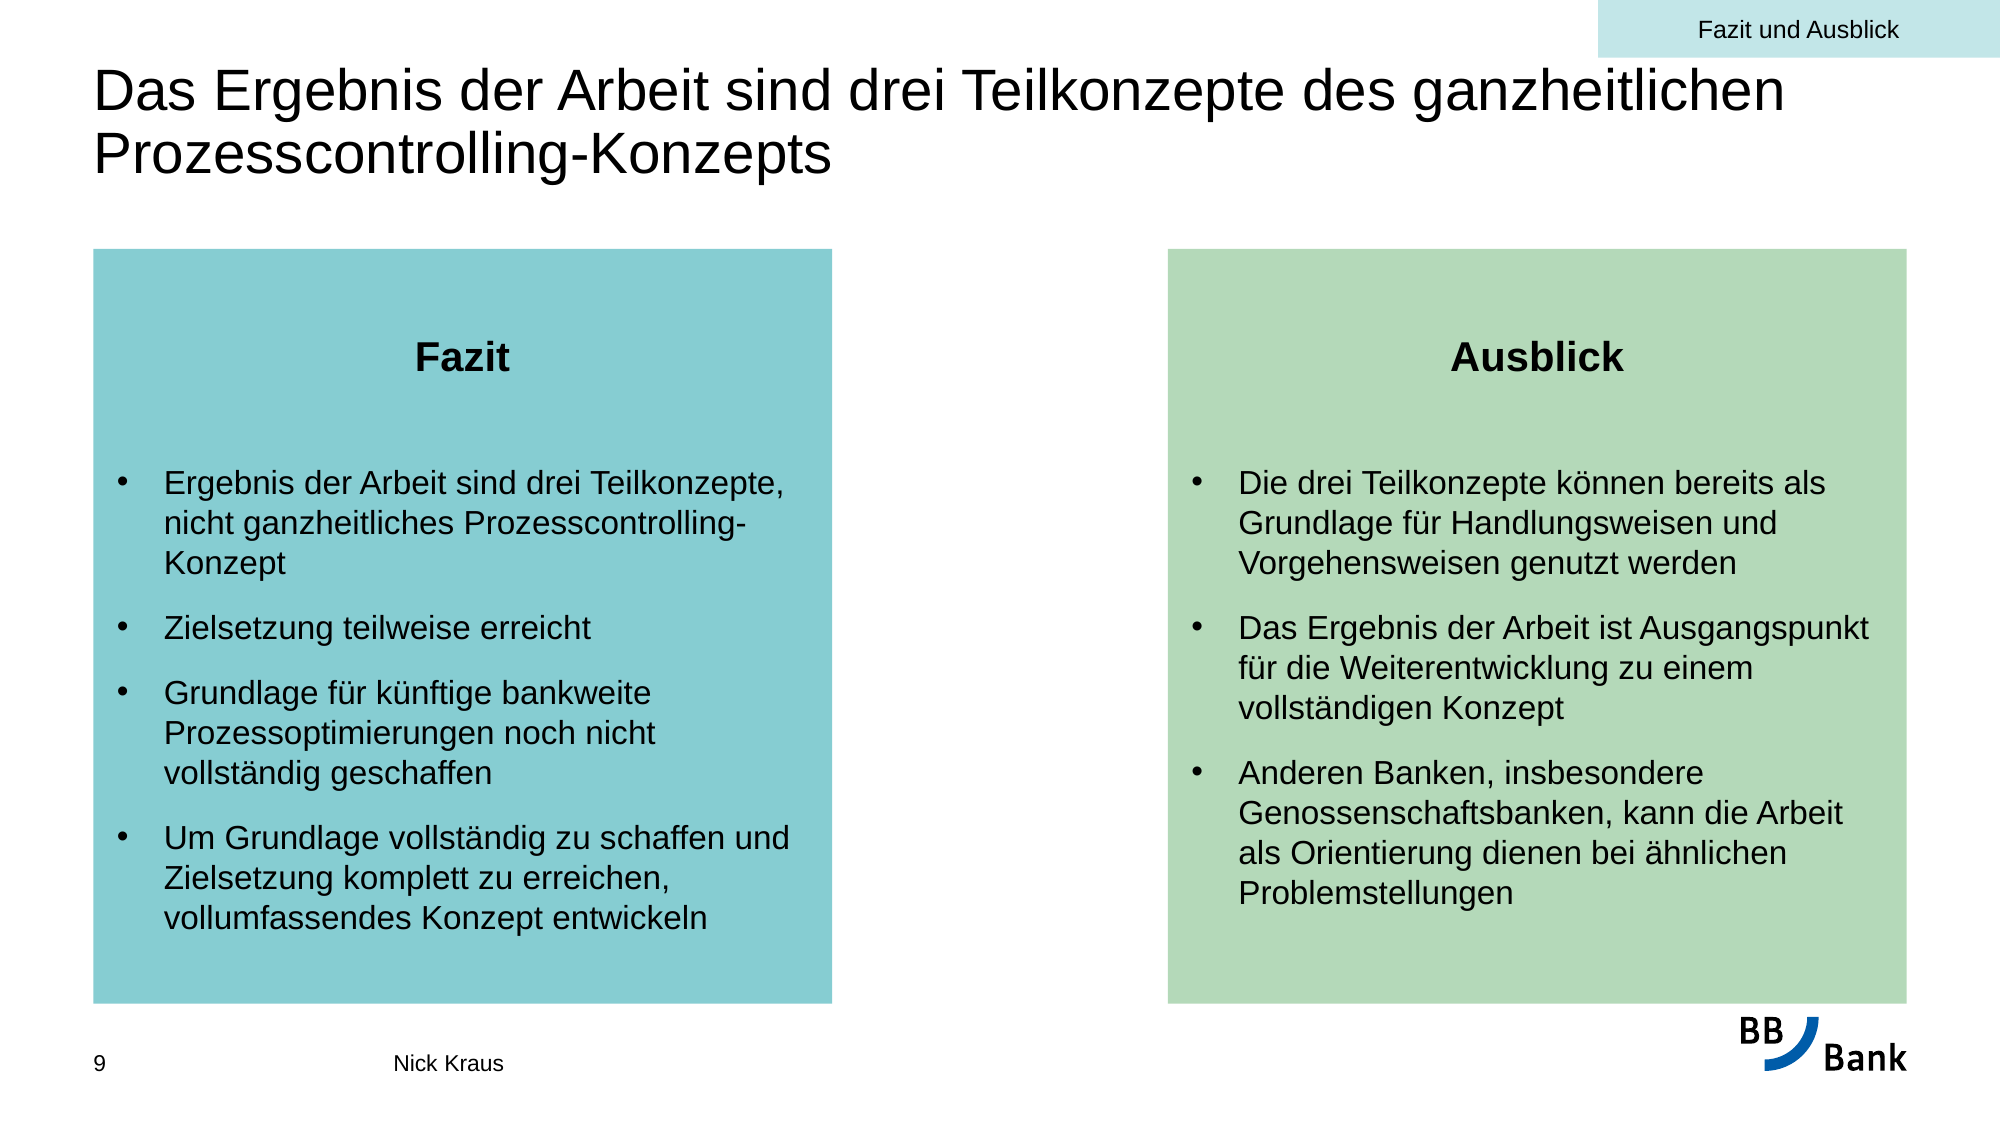

Fazit und Ausblick
# Das Ergebnis der Arbeit sind drei Teilkonzepte des ganzheitlichen Prozesscontrolling-Konzepts
Ergebnis der Arbeit sind drei Teilkonzepte, nicht ganzheitliches Prozesscontrolling-Konzept
Zielsetzung teilweise erreicht
Grundlage für künftige bankweite Prozessoptimierungen noch nicht vollständig geschaffen
Um Grundlage vollständig zu schaffen und Zielsetzung komplett zu erreichen, vollumfassendes Konzept entwickeln
Die drei Teilkonzepte können bereits als Grundlage für Handlungsweisen und Vorgehensweisen genutzt werden
Das Ergebnis der Arbeit ist Ausgangspunkt für die Weiterentwicklung zu einem vollständigen Konzept
Anderen Banken, insbesondere Genossenschaftsbanken, kann die Arbeit als Orientierung dienen bei ähnlichen Problemstellungen
Ausblick
Fazit
9		Nick Kraus